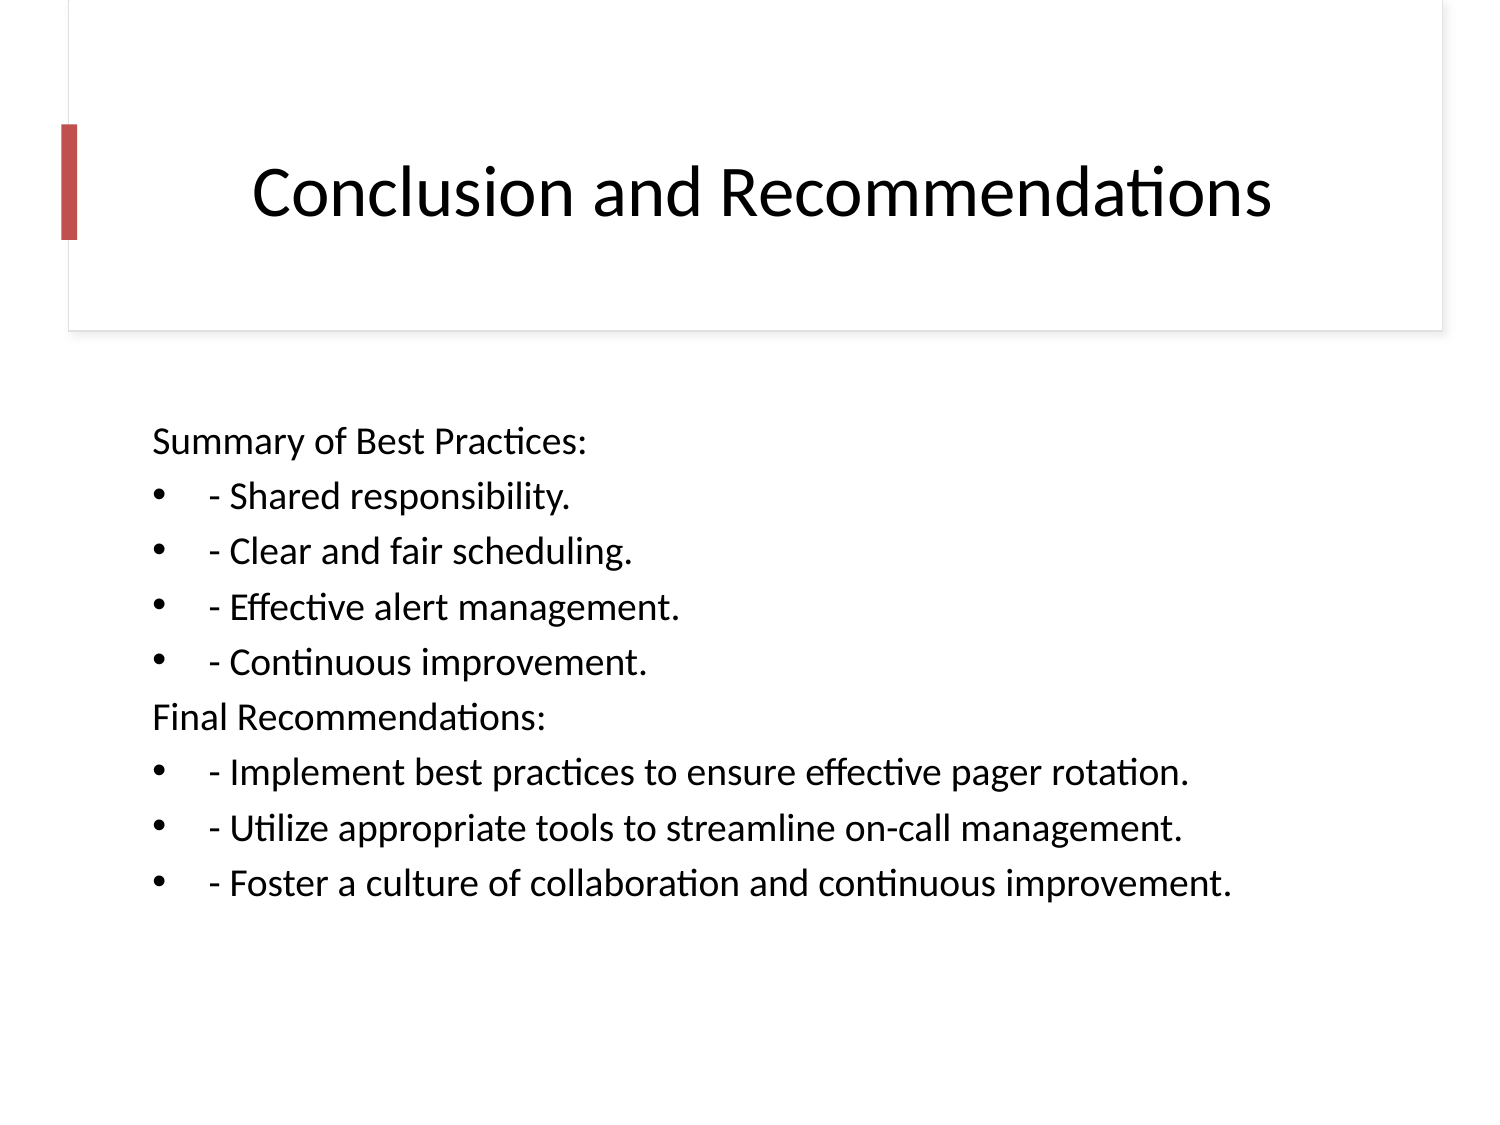

# Conclusion and Recommendations

Summary of Best Practices:
- Shared responsibility.
- Clear and fair scheduling.
- Effective alert management.
- Continuous improvement.
Final Recommendations:
- Implement best practices to ensure effective pager rotation.
- Utilize appropriate tools to streamline on-call management.
- Foster a culture of collaboration and continuous improvement.